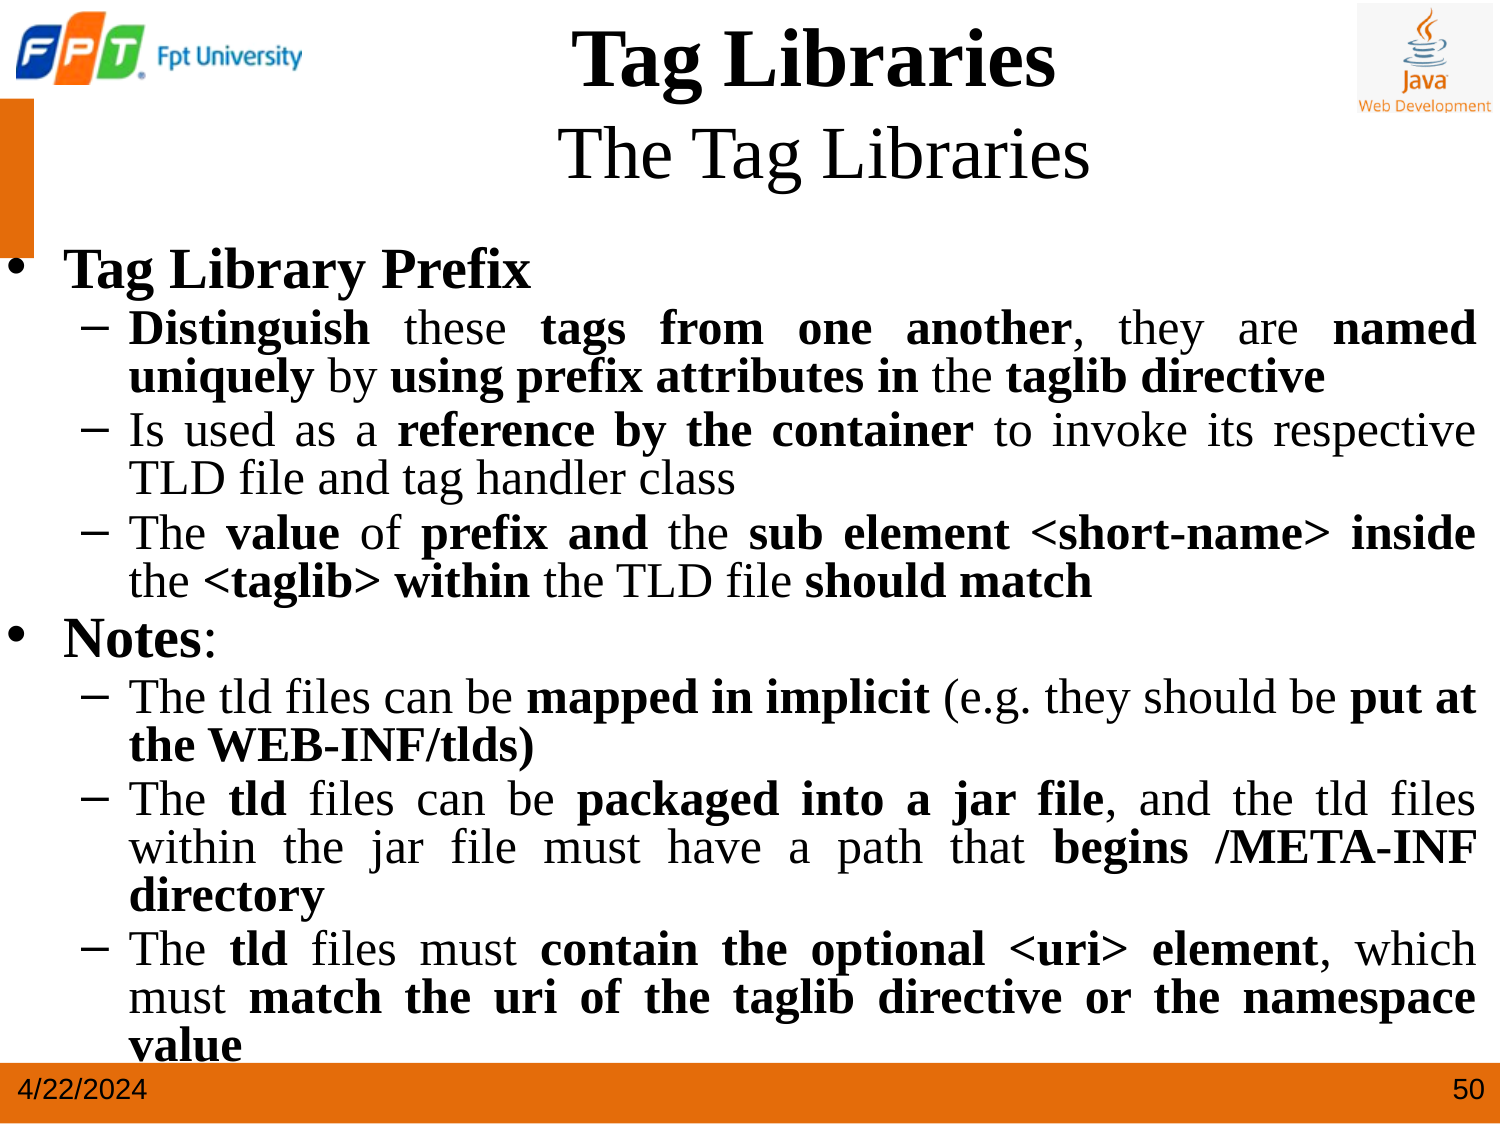

Tag Libraries
The Tag Libraries
Tag Library Prefix
Distinguish these tags from one another, they are named uniquely by using prefix attributes in the taglib directive
Is used as a reference by the container to invoke its respective TLD file and tag handler class
The value of prefix and the sub element <short-name> inside the <taglib> within the TLD file should match
Notes:
The tld files can be mapped in implicit (e.g. they should be put at the WEB-INF/tlds)
The tld files can be packaged into a jar file, and the tld files within the jar file must have a path that begins /META-INF directory
The tld files must contain the optional <uri> element, which must match the uri of the taglib directive or the namespace value
4/22/2024
50